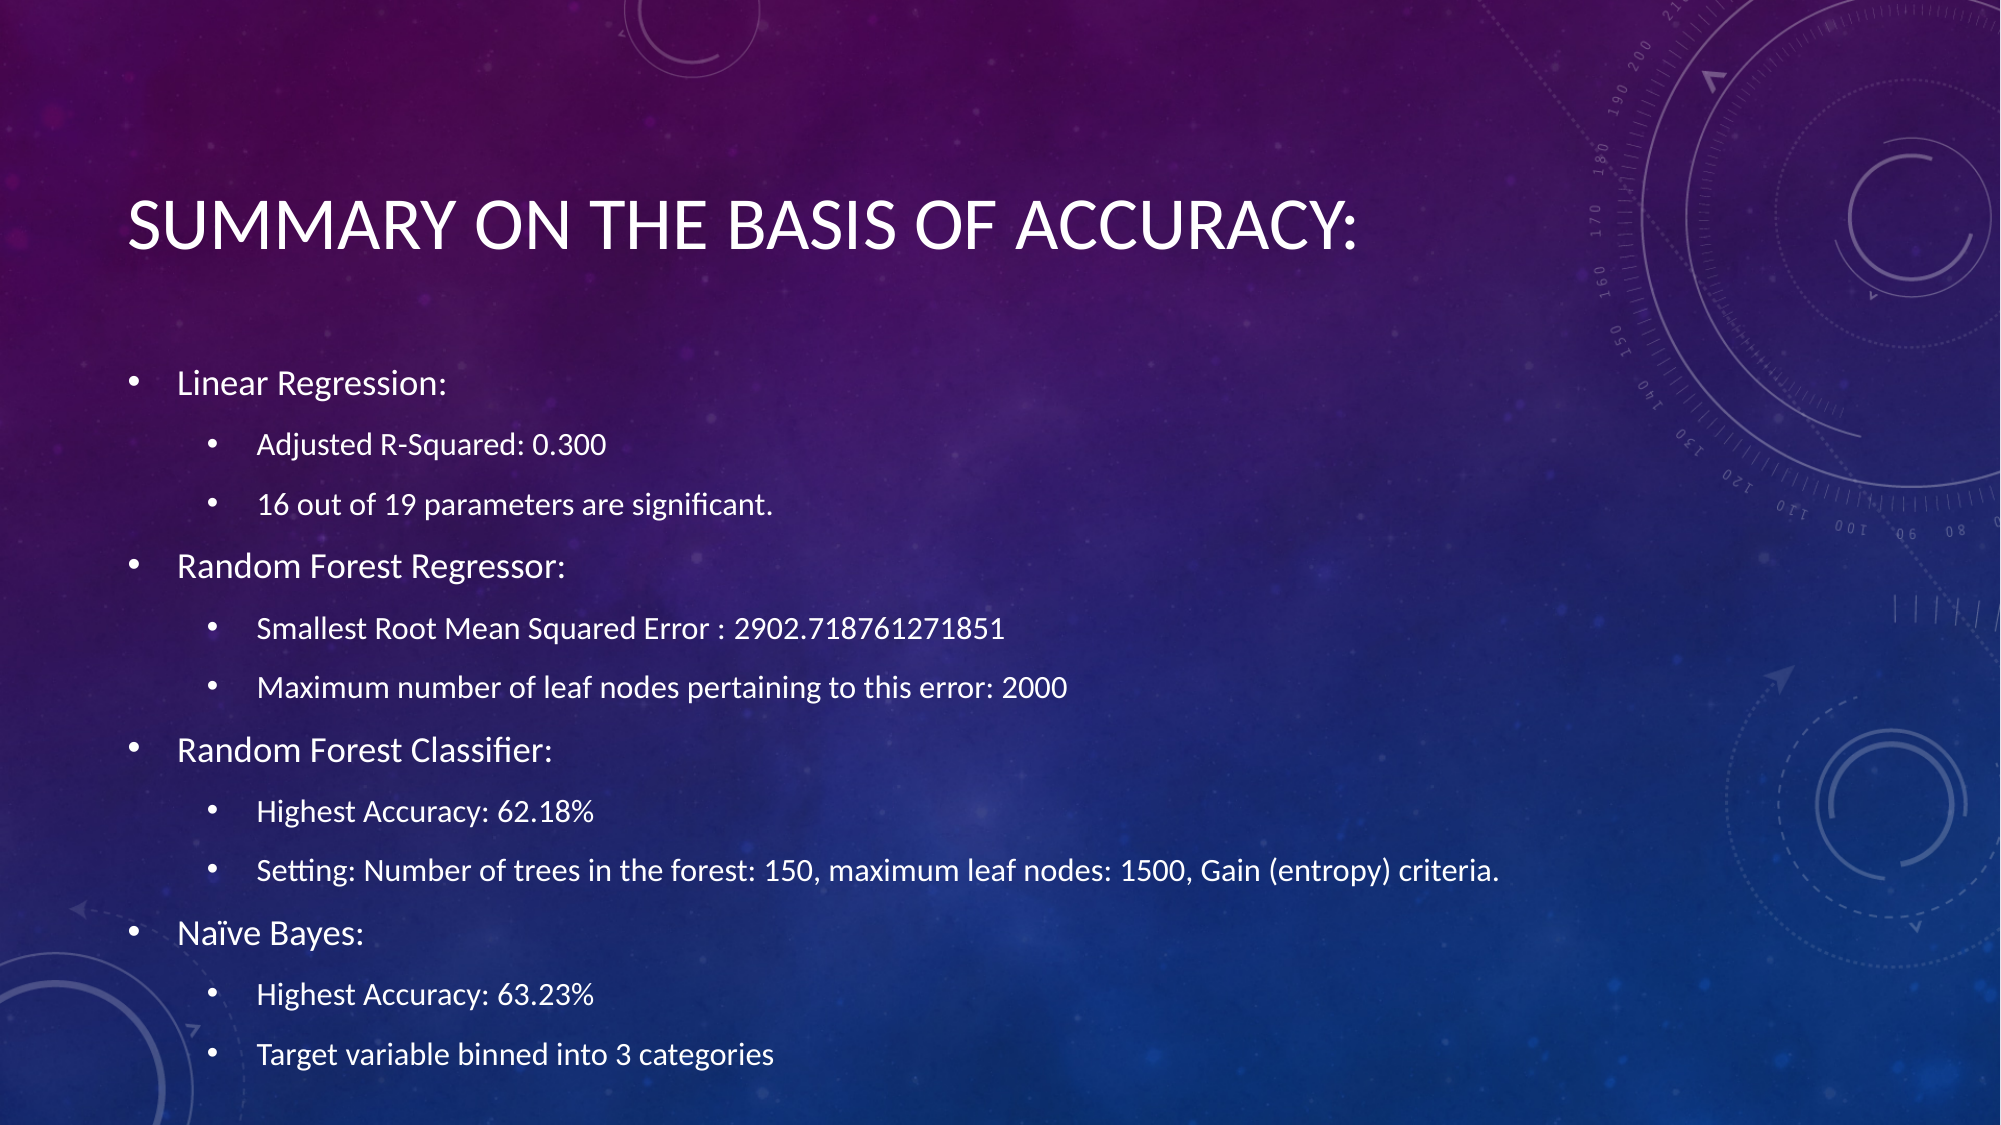

# Summary on the basis of accuracy:
Linear Regression:
Adjusted R-Squared: 0.300
16 out of 19 parameters are significant.
Random Forest Regressor:
Smallest Root Mean Squared Error : 2902.718761271851
Maximum number of leaf nodes pertaining to this error: 2000
Random Forest Classifier:
Highest Accuracy: 62.18%
Setting: Number of trees in the forest: 150, maximum leaf nodes: 1500, Gain (entropy) criteria.
Naïve Bayes:
Highest Accuracy: 63.23%
Target variable binned into 3 categories